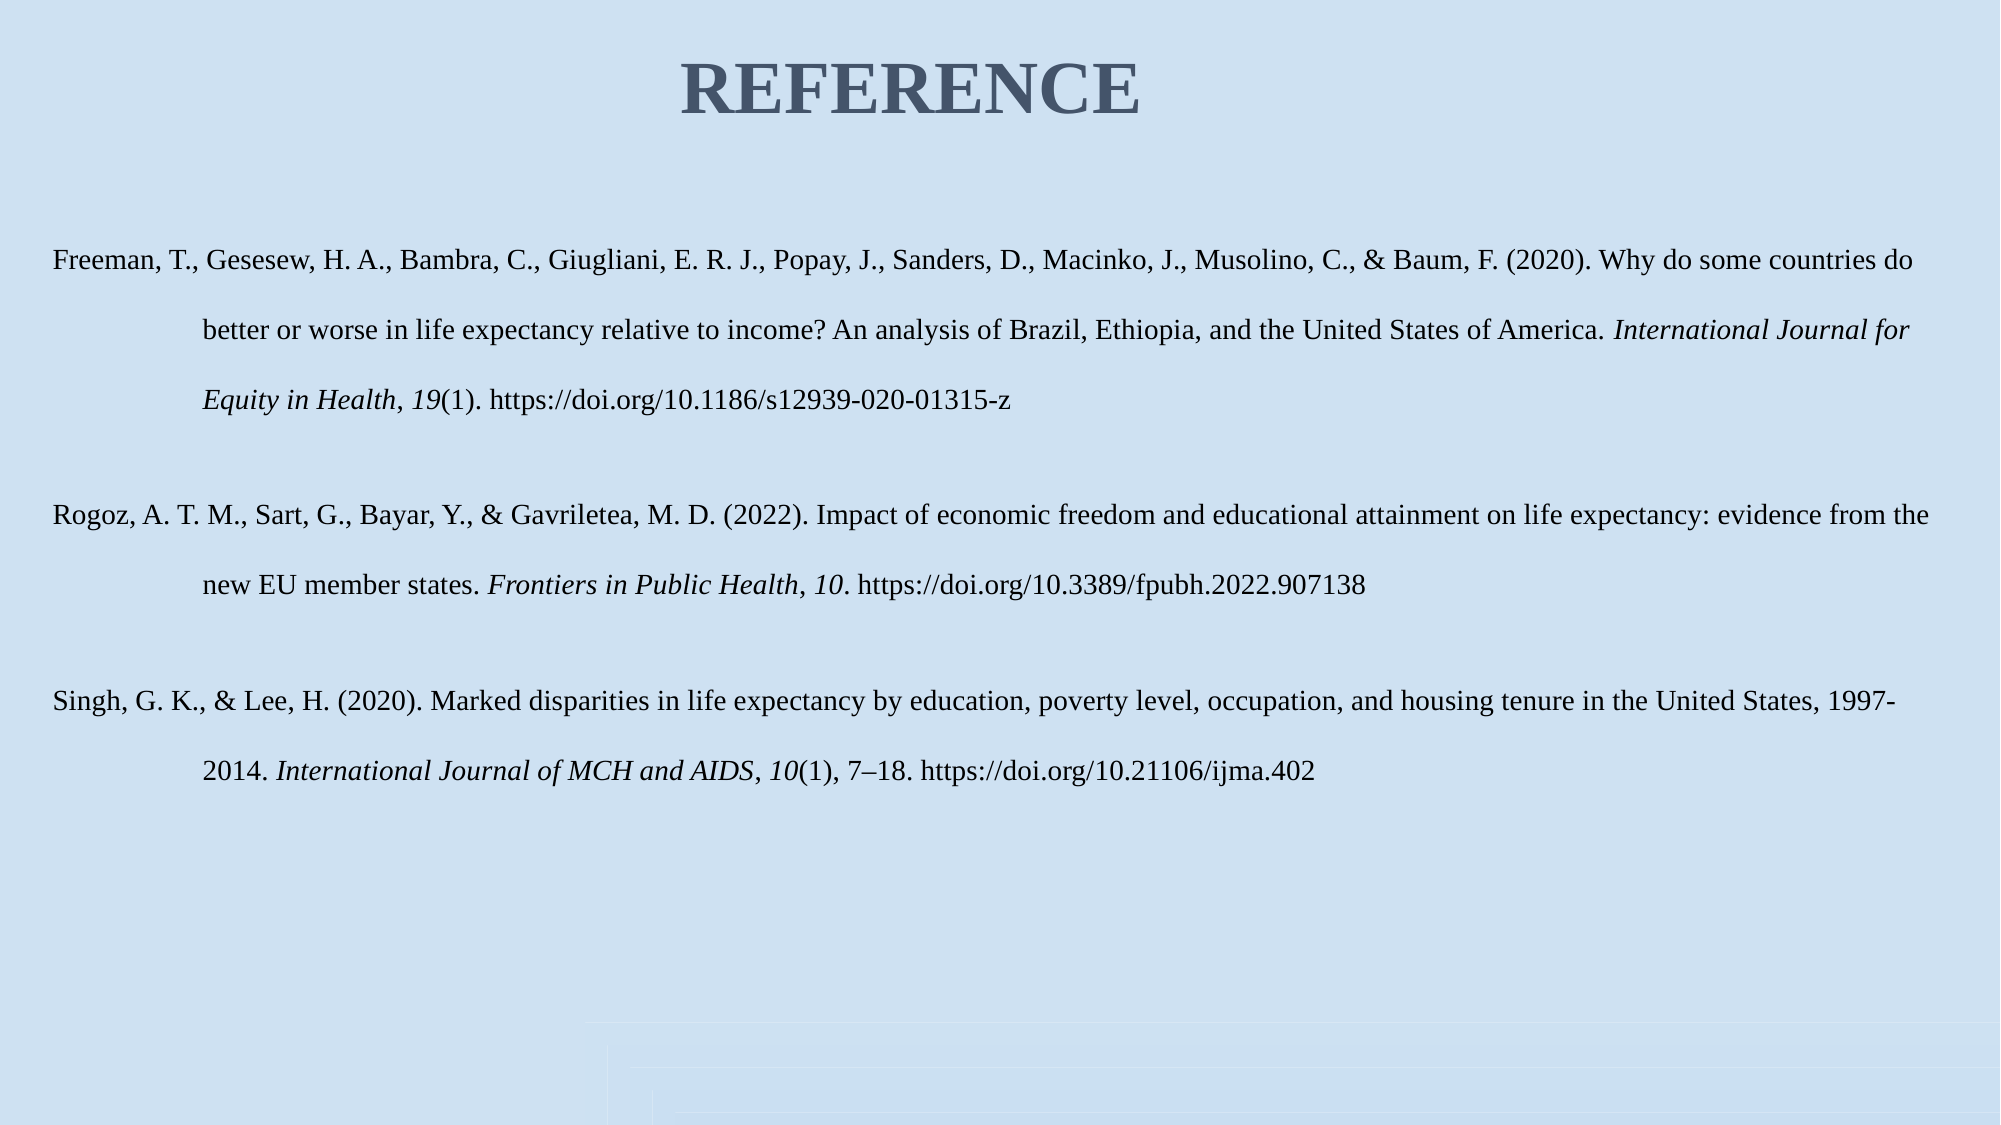

# reference

Freeman, T., Gesesew, H. A., Bambra, C., Giugliani, E. R. J., Popay, J., Sanders, D., Macinko, J., Musolino, C., & Baum, F. (2020). Why do some countries do 	better or worse in life expectancy relative to income? An analysis of Brazil, Ethiopia, and the United States of America. International Journal for 	Equity in Health, 19(1). https://doi.org/10.1186/s12939-020-01315-z

Rogoz, A. T. M., Sart, G., Bayar, Y., & Gavriletea, M. D. (2022). Impact of economic freedom and educational attainment on life expectancy: evidence from the 	new EU member states. Frontiers in Public Health, 10. https://doi.org/10.3389/fpubh.2022.907138

Singh, G. K., & Lee, H. (2020). Marked disparities in life expectancy by education, poverty level, occupation, and housing tenure in the United States, 1997-	2014. International Journal of MCH and AIDS, 10(1), 7–18. https://doi.org/10.21106/ijma.402